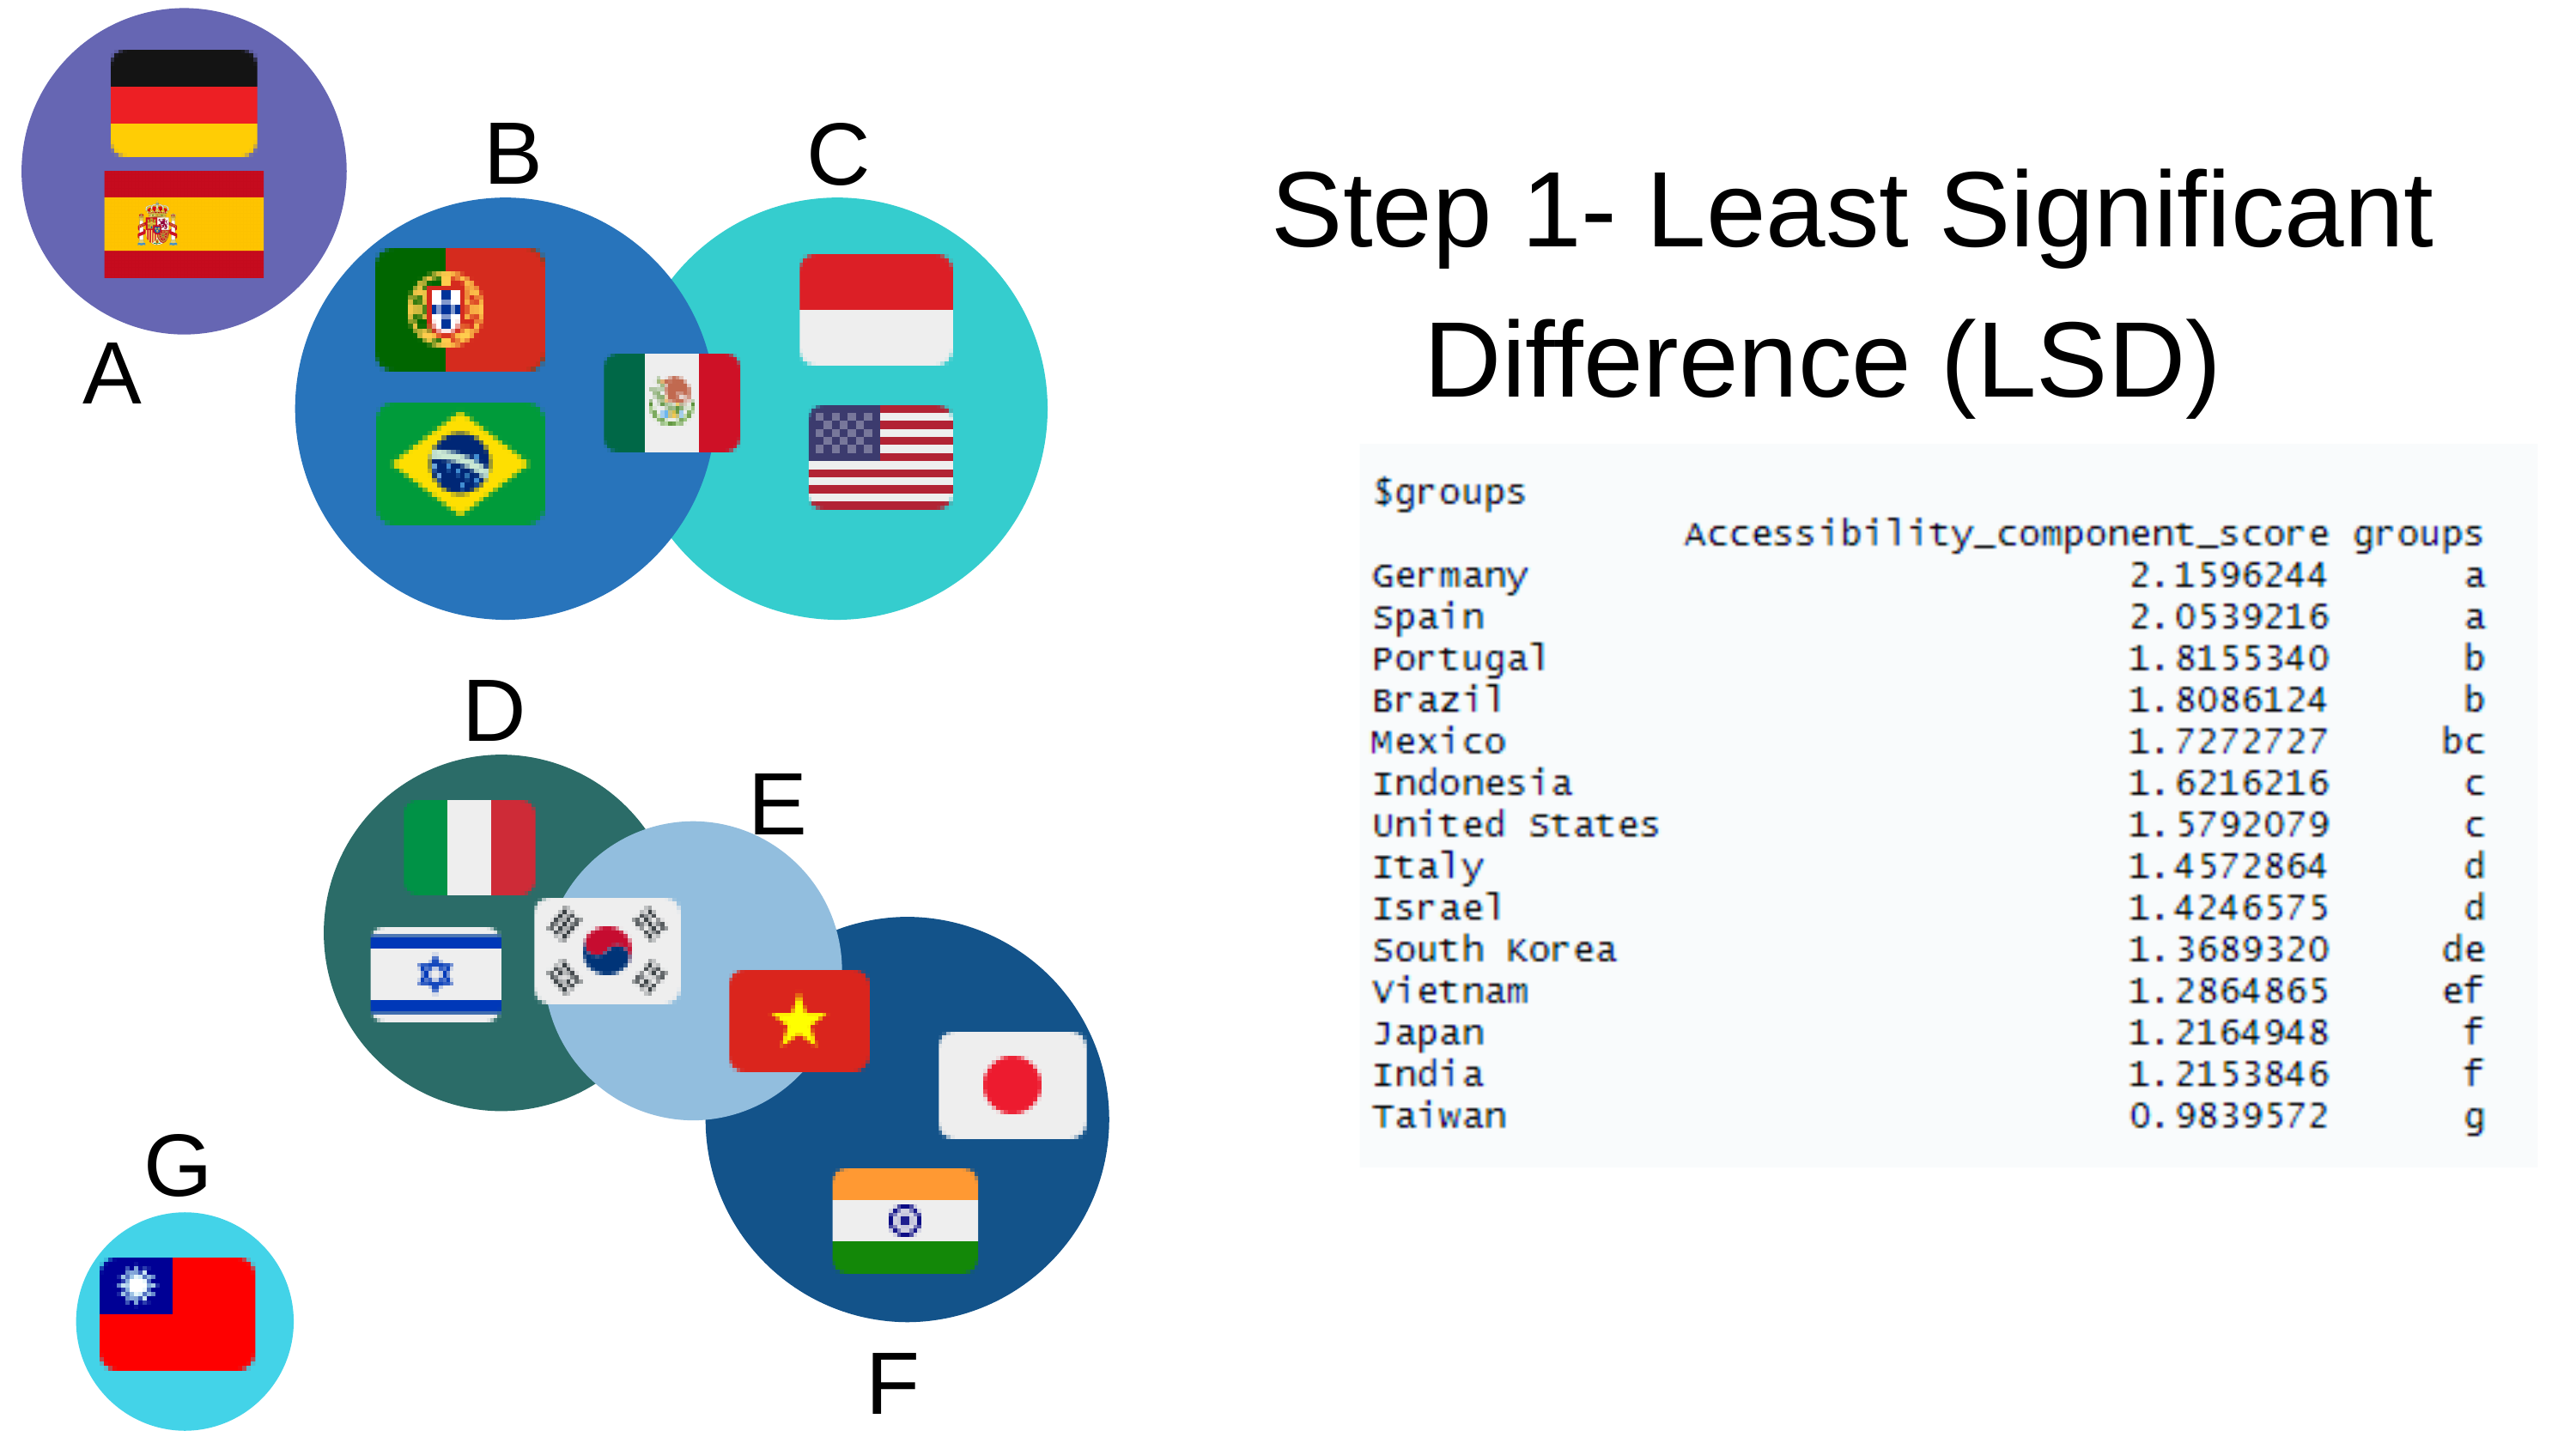

B
C
 Step 1- Least Significant Difference (LSD)

A

D
E

G

F